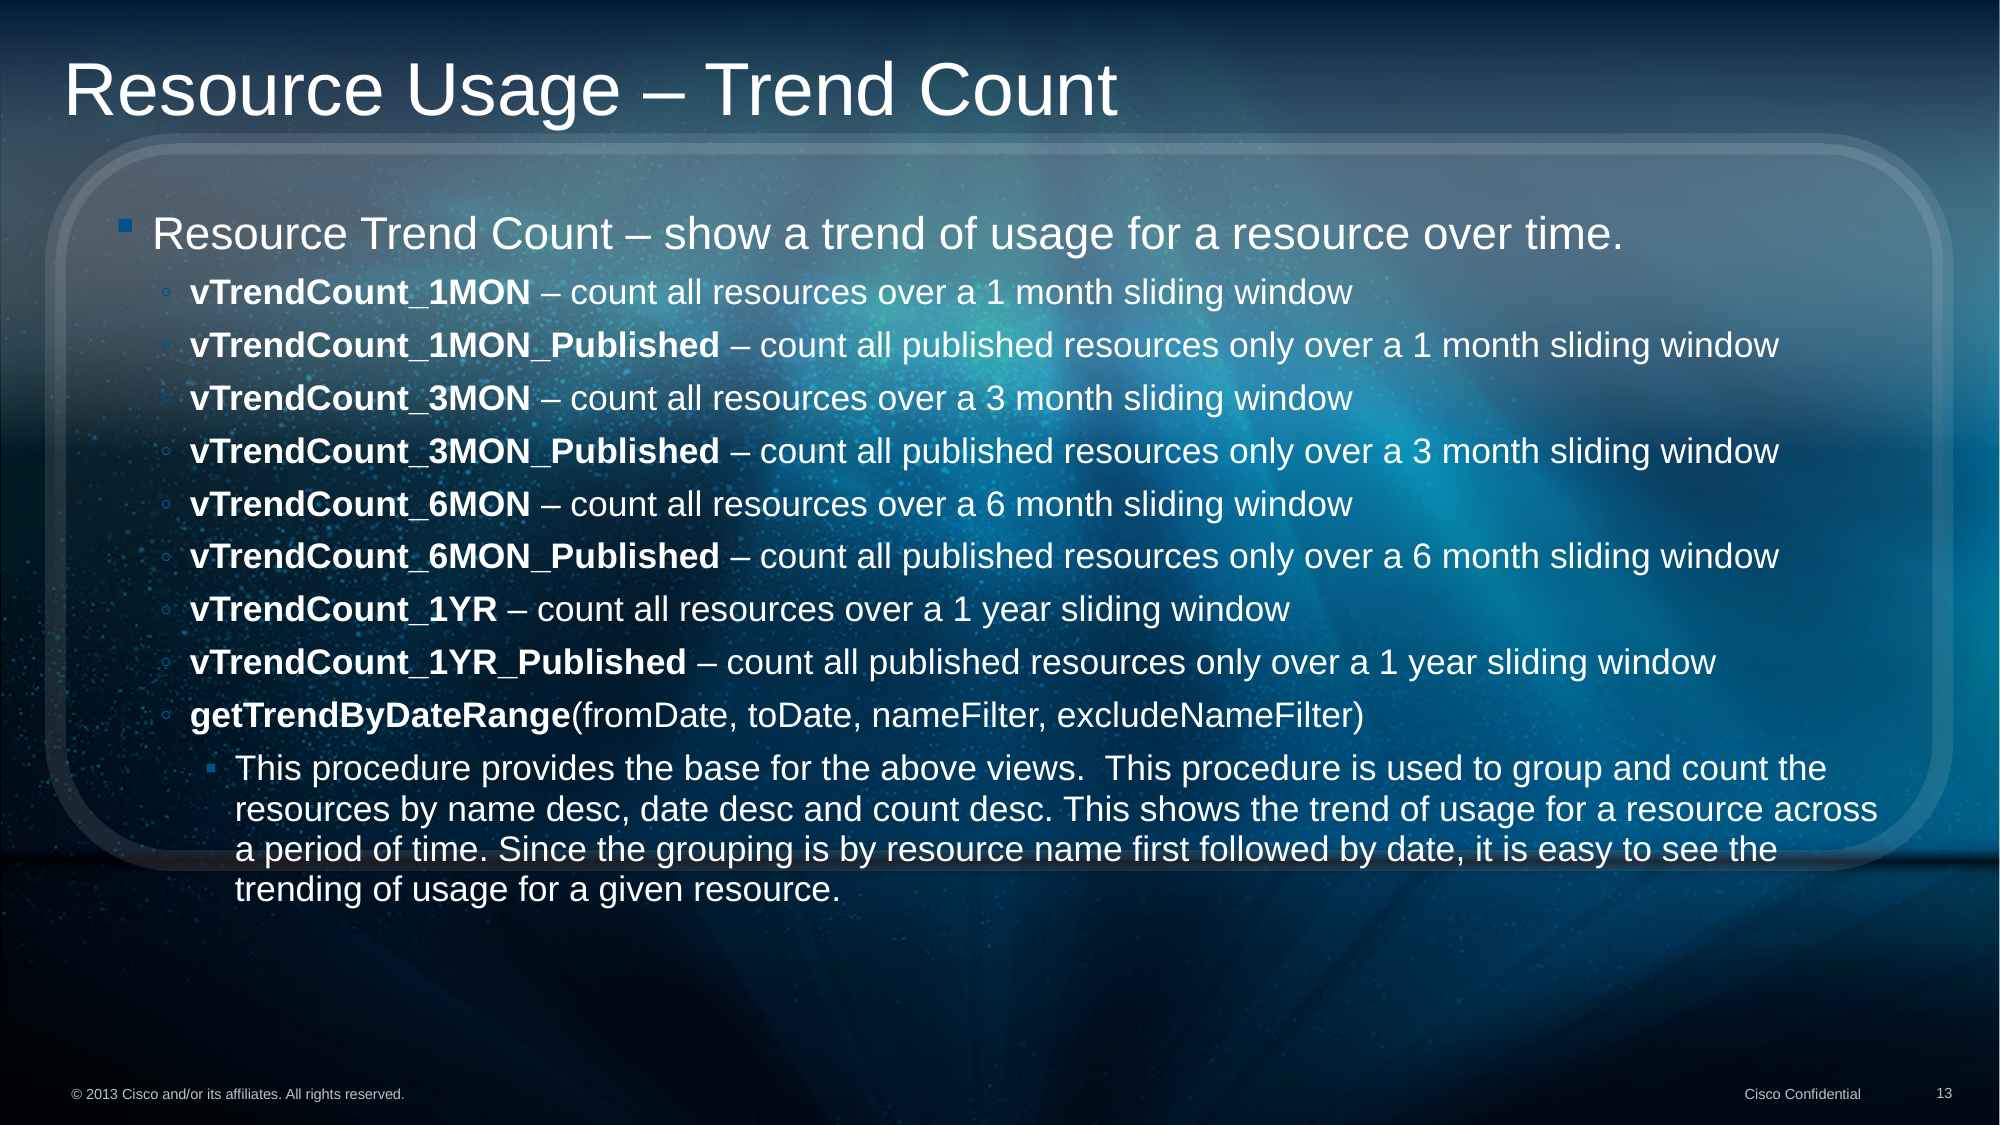

# Resource Usage – Trend Count

Resource Trend Count – show a trend of usage for a resource over time.
vTrendCount_1MON – count all resources over a 1 month sliding window
vTrendCount_1MON_Published – count all published resources only over a 1 month sliding window
vTrendCount_3MON – count all resources over a 3 month sliding window
vTrendCount_3MON_Published – count all published resources only over a 3 month sliding window
vTrendCount_6MON – count all resources over a 6 month sliding window
vTrendCount_6MON_Published – count all published resources only over a 6 month sliding window
vTrendCount_1YR – count all resources over a 1 year sliding window
vTrendCount_1YR_Published – count all published resources only over a 1 year sliding window
getTrendByDateRange(fromDate, toDate, nameFilter, excludeNameFilter)
This procedure provides the base for the above views.  This procedure is used to group and count the resources by name desc, date desc and count desc. This shows the trend of usage for a resource across a period of time. Since the grouping is by resource name first followed by date, it is easy to see the trending of usage for a given resource.